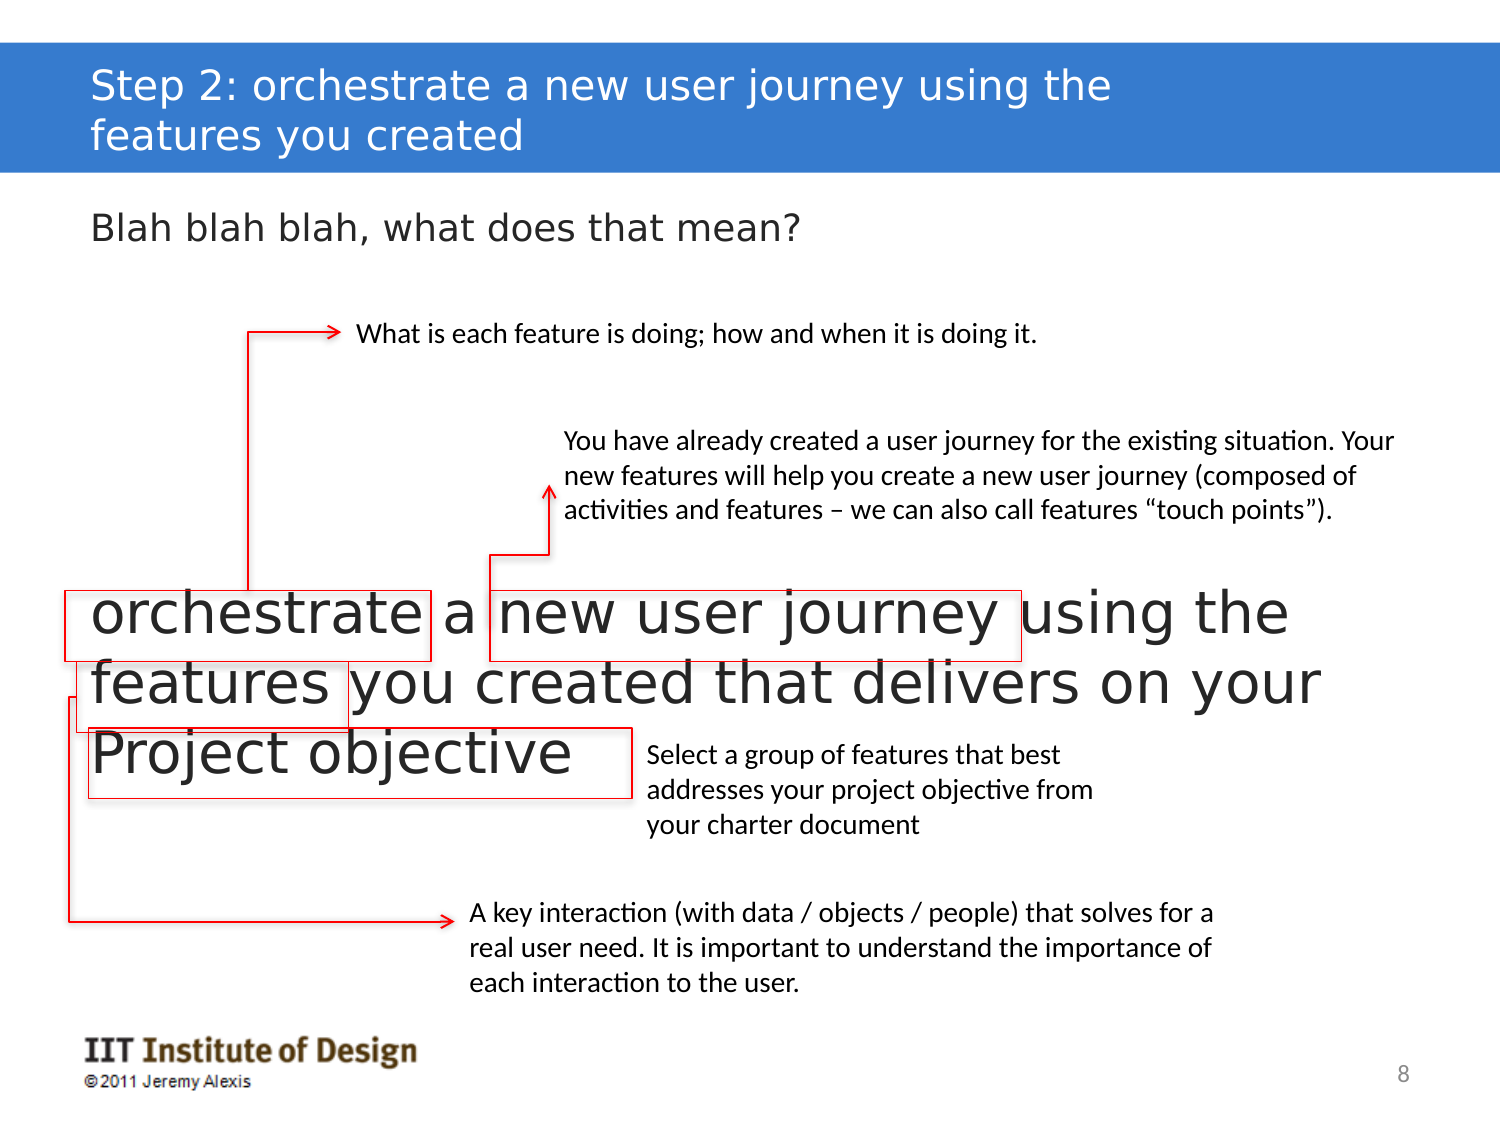

# Step 2: orchestrate a new user journey using the features you created
Blah blah blah, what does that mean?

orchestrate a new user journey using the features you created that delivers on your Project objective
What is each feature is doing; how and when it is doing it.
You have already created a user journey for the existing situation. Your new features will help you create a new user journey (composed of activities and features – we can also call features “touch points”).

Select a group of features that best addresses your project objective from your charter document
A key interaction (with data / objects / people) that solves for a real user need. It is important to understand the importance of each interaction to the user.
8